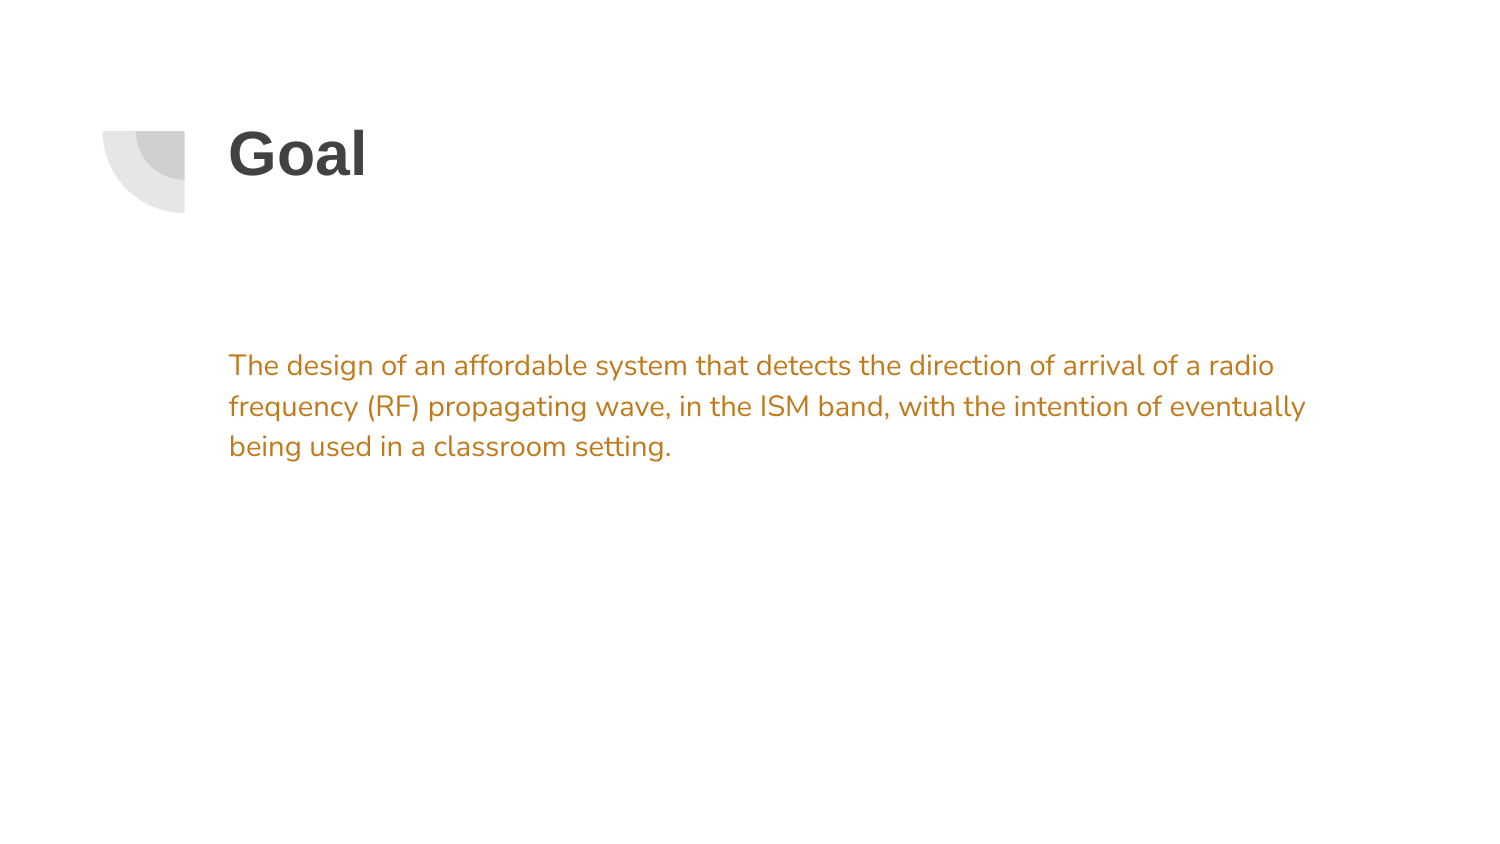

# Goal
The design of an affordable system that detects the direction of arrival of a radio frequency (RF) propagating wave, in the ISM band, with the intention of eventually being used in a classroom setting.